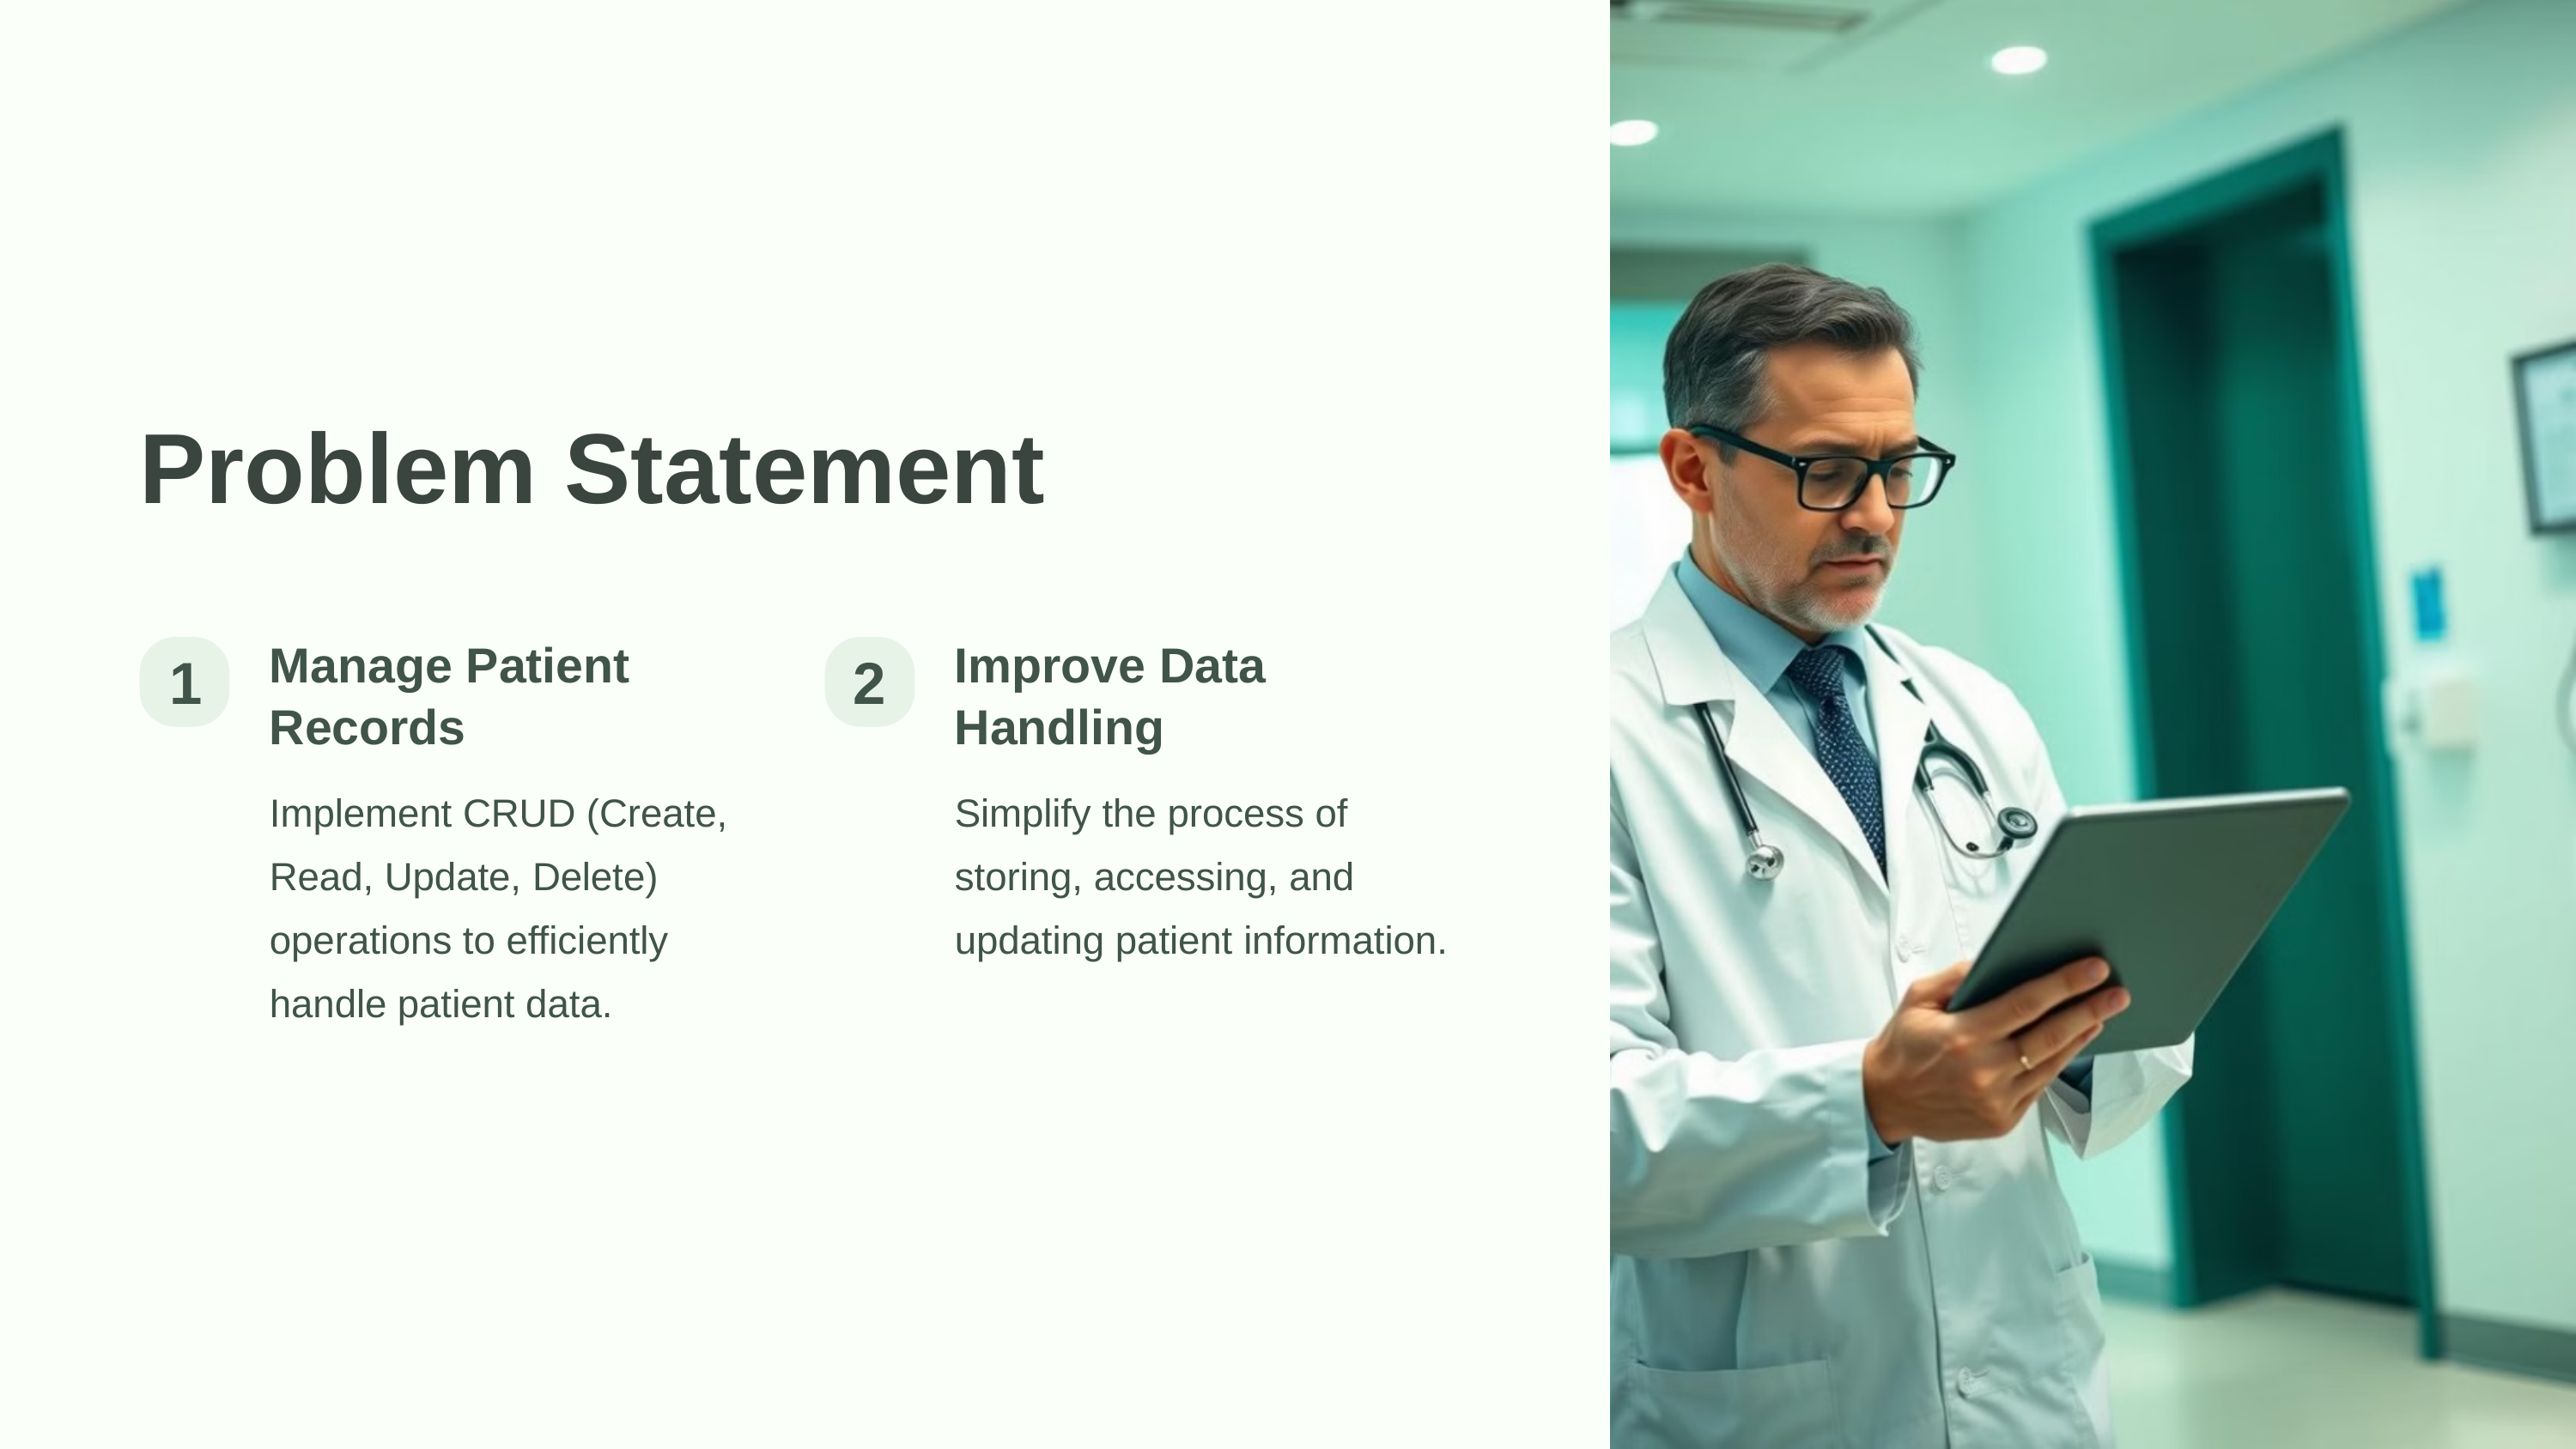

Problem Statement
Manage Patient Records
Improve Data Handling

1
2
Implement CRUD (Create, Read, Update, Delete) operations to efficiently handle patient data.
Simplify the process of storing, accessing, and updating patient information.